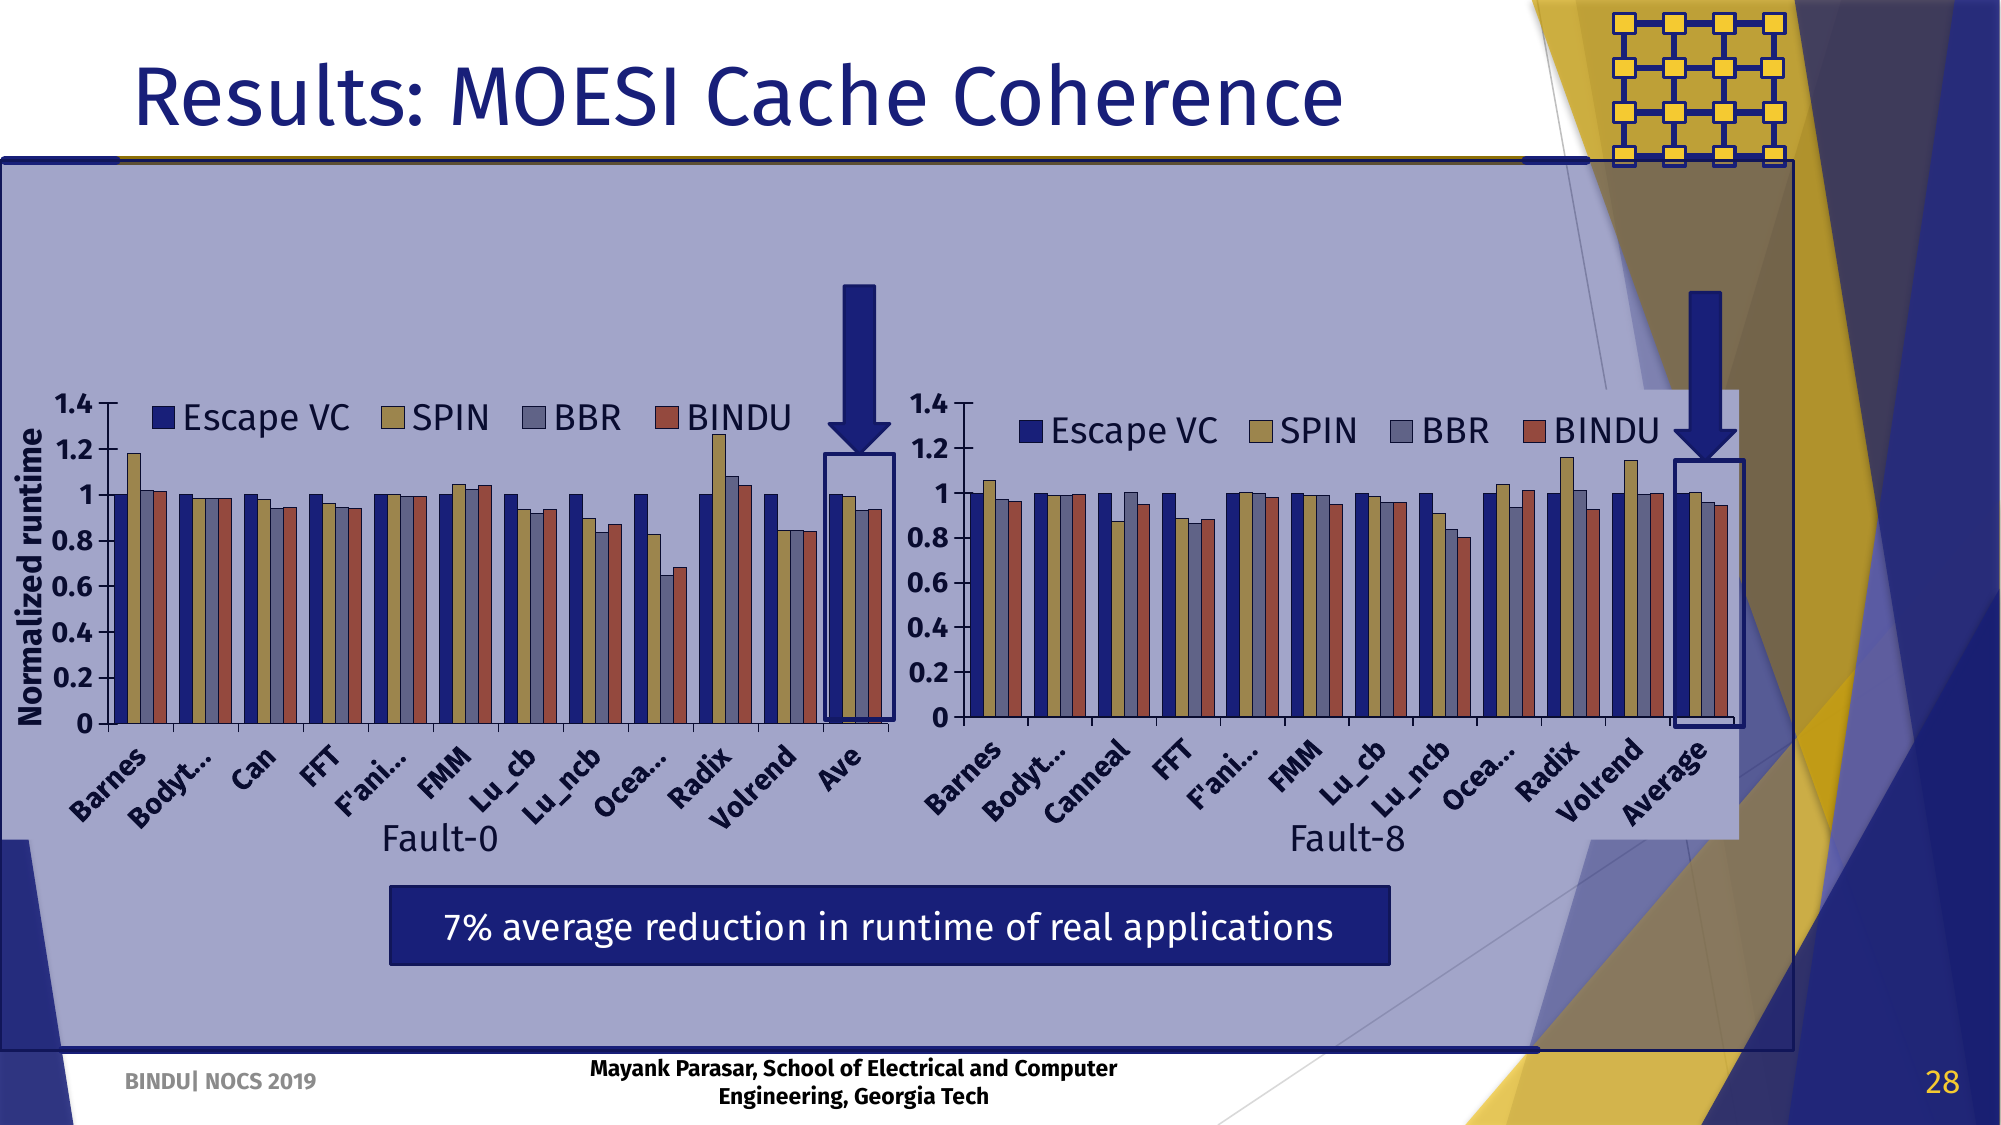

# Results: MOESI Cache Coherence

### Chart

| Category | Escape VC | SPIN | BBR | BINDU |
|---|---|---|---|---|
| Barnes | 1.0 | 1.179433885205394 | 1.0175706580539459 | 1.012874127975572 |
| Bodytrack | 1.0 | 0.9845874703186973 | 0.9863800991606791 | 0.9861766315563909 |
| Canneal | 1.0 | 0.981799318586164 | 0.939660694755189 | 0.9462939633634676 |
| FFT | 1.0 | 0.9621527186710479 | 0.9430684857968193 | 0.9383035958895598 |
| F'animate | 1.0 | 1.0000671424589227 | 0.9919252455428151 | 0.9950928561811707 |
| FMM | 1.0 | 1.0439349152881037 | 1.0254842884302215 | 1.0396468298150867 |
| Lu_cb | 1.0 | 0.9368047024907512 | 0.9204262434503216 | 0.9349959655880707 |
| Lu_ncb | 1.0 | 0.8957021980801132 | 0.833866480407736 | 0.8688145931364055 |
| Ocean_cp | 1.0 | 0.8264462809917356 | 0.6462856074049587 | 0.6839188428347107 |
| Radix | 1.0 | 1.265678473020923 | 1.0802861491690456 | 1.0413367662775552 |
| Volrend | 1.0 | 0.845971469553811 | 0.8427193180950731 | 0.8392483802108902 |
| Average | 1.0 | 0.9929616886059695 | 0.9297884791151639 | 0.9351547775298982 |

### Chart

| Category | Escape VC | SPIN | BBR | BINDU |
|---|---|---|---|---|
| Barnes | 1.0 | 1.0567518726575336 | 0.9733940346052345 | 0.9613088493981965 |
| Bodytrack | 1.0 | 0.9902615716176141 | 0.9872931551384505 | 0.9919973483982064 |
| Canneal | 1.0 | 0.873967325255383 | 1.0012451851792834 | 0.9478749609146129 |
| FFT | 1.0 | 0.8876988112435541 | 0.8653058756985842 | 0.8826549606688503 |
| F'animate | 1.0 | 1.001092506617461 | 0.996391940801817 | 0.9794394332399119 |
| FMM | 1.0 | 0.988672050351116 | 0.9887480430338927 | 0.9499303177392766 |
| Lu_cb | 1.0 | 0.9826458845494754 | 0.9596877469266591 | 0.9564160008102732 |
| Lu_ncb | 1.0 | 0.9088172249351449 | 0.835198009664087 | 0.8034538371970615 |
| Ocean_cp | 1.0 | 1.039282728035084 | 0.934552392418659 | 1.0118931492262264 |
| Radix | 1.0 | 1.1574113808719169 | 1.0121073505684983 | 0.9249335728464737 |
| Volrend | 1.0 | 1.1469243563649958 | 0.99497897493245 | 0.9976734752314594 |
| Average | 1.0 | 1.003047792045389 | 0.9589911553606925 | 0.9461432641518681 |

Fault-0
Fault-8
7% average reduction in runtime of real applications
28
BINDU| NOCS 2019